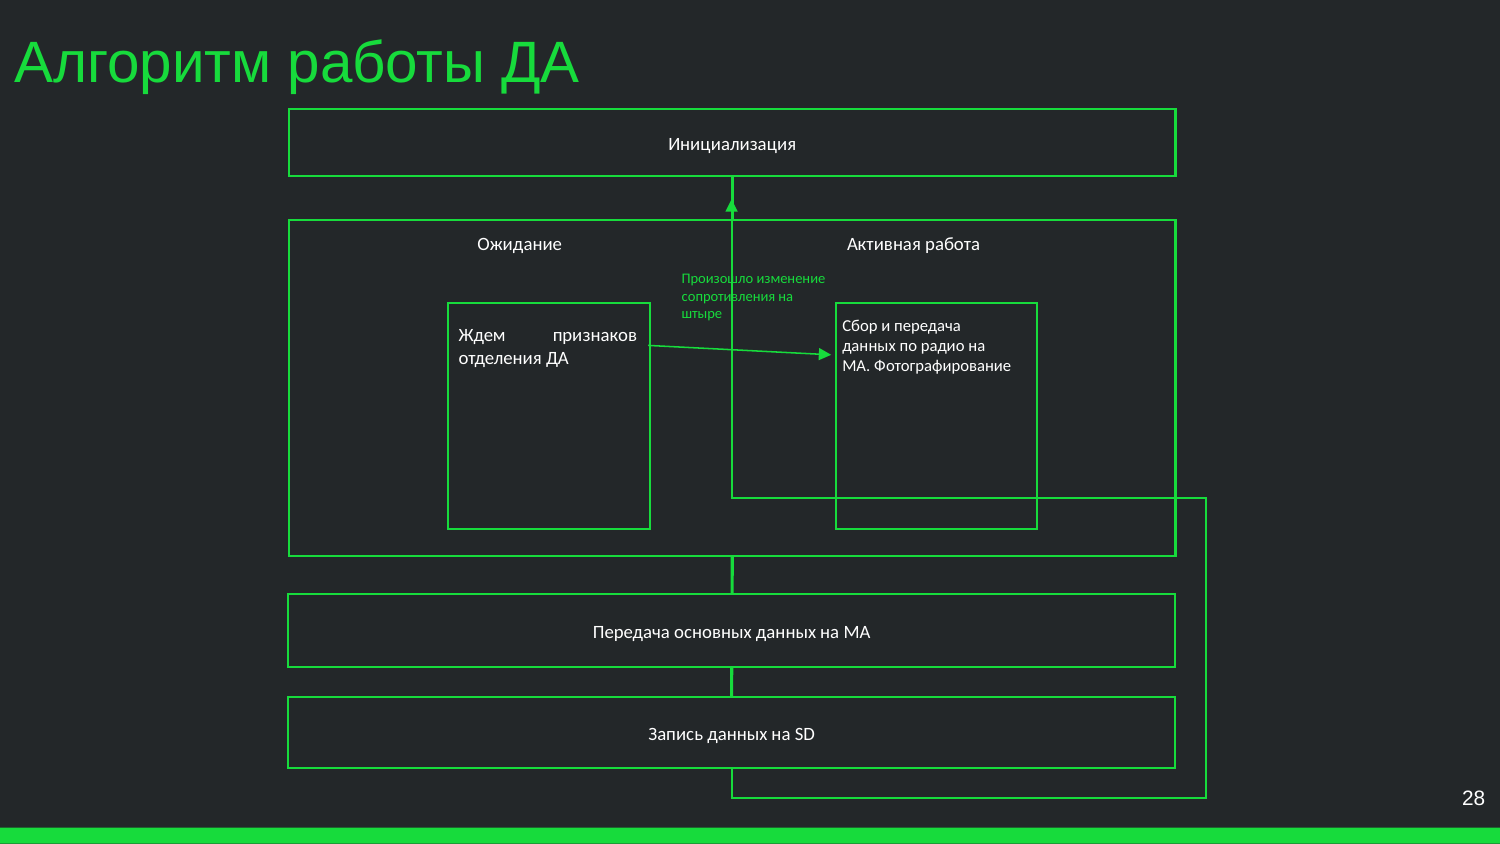

# Алгоритм работы ДАА
Инициализация

Ожидание
Активная работа
Произошло изменение сопротивления на штыре

Сбор и передача данных по радио на МА. Фотографирование
Ждем признаков отделения ДА
Передача основных данных на МА
Запись данных на SD
28